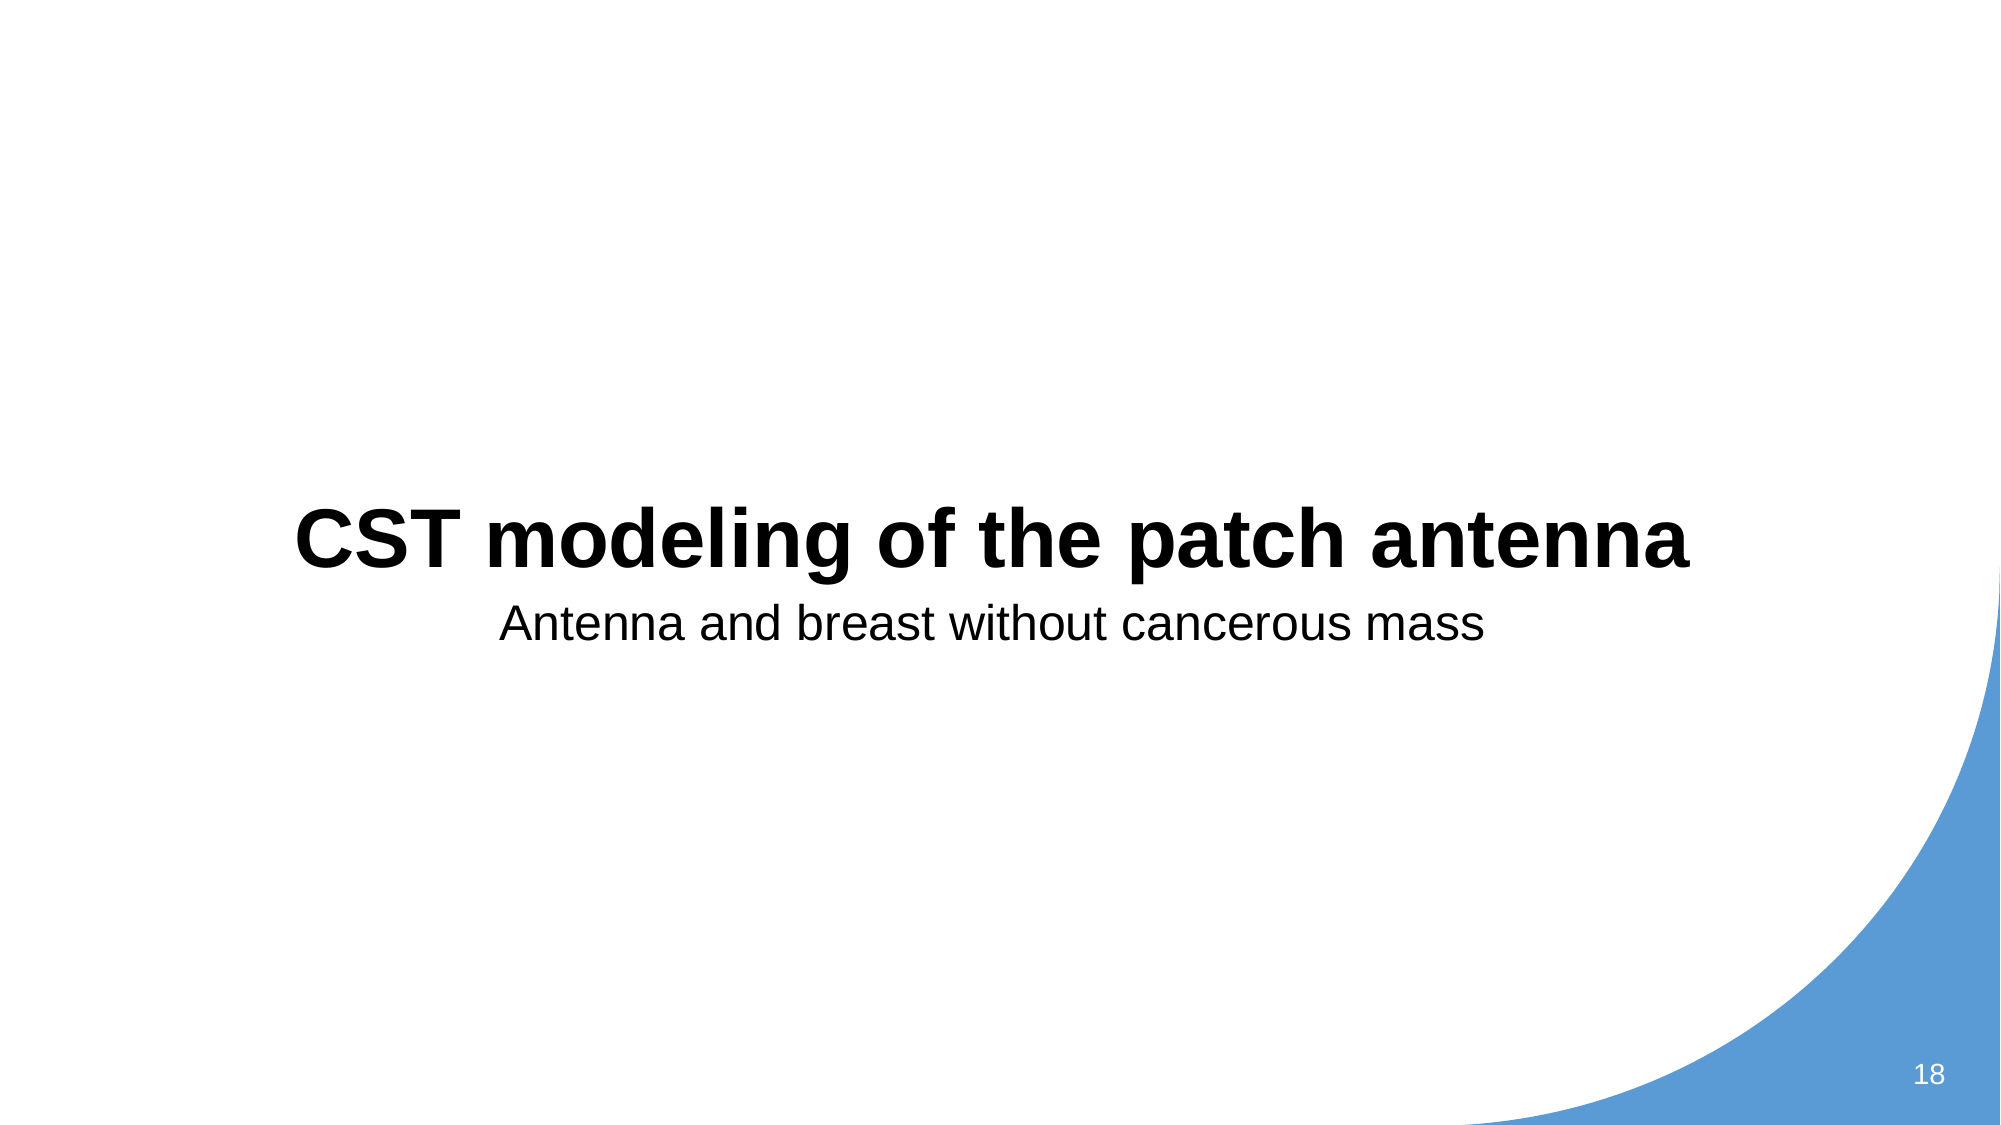

# CST modeling of the patch antenna Antenna and breast without cancerous mass
18